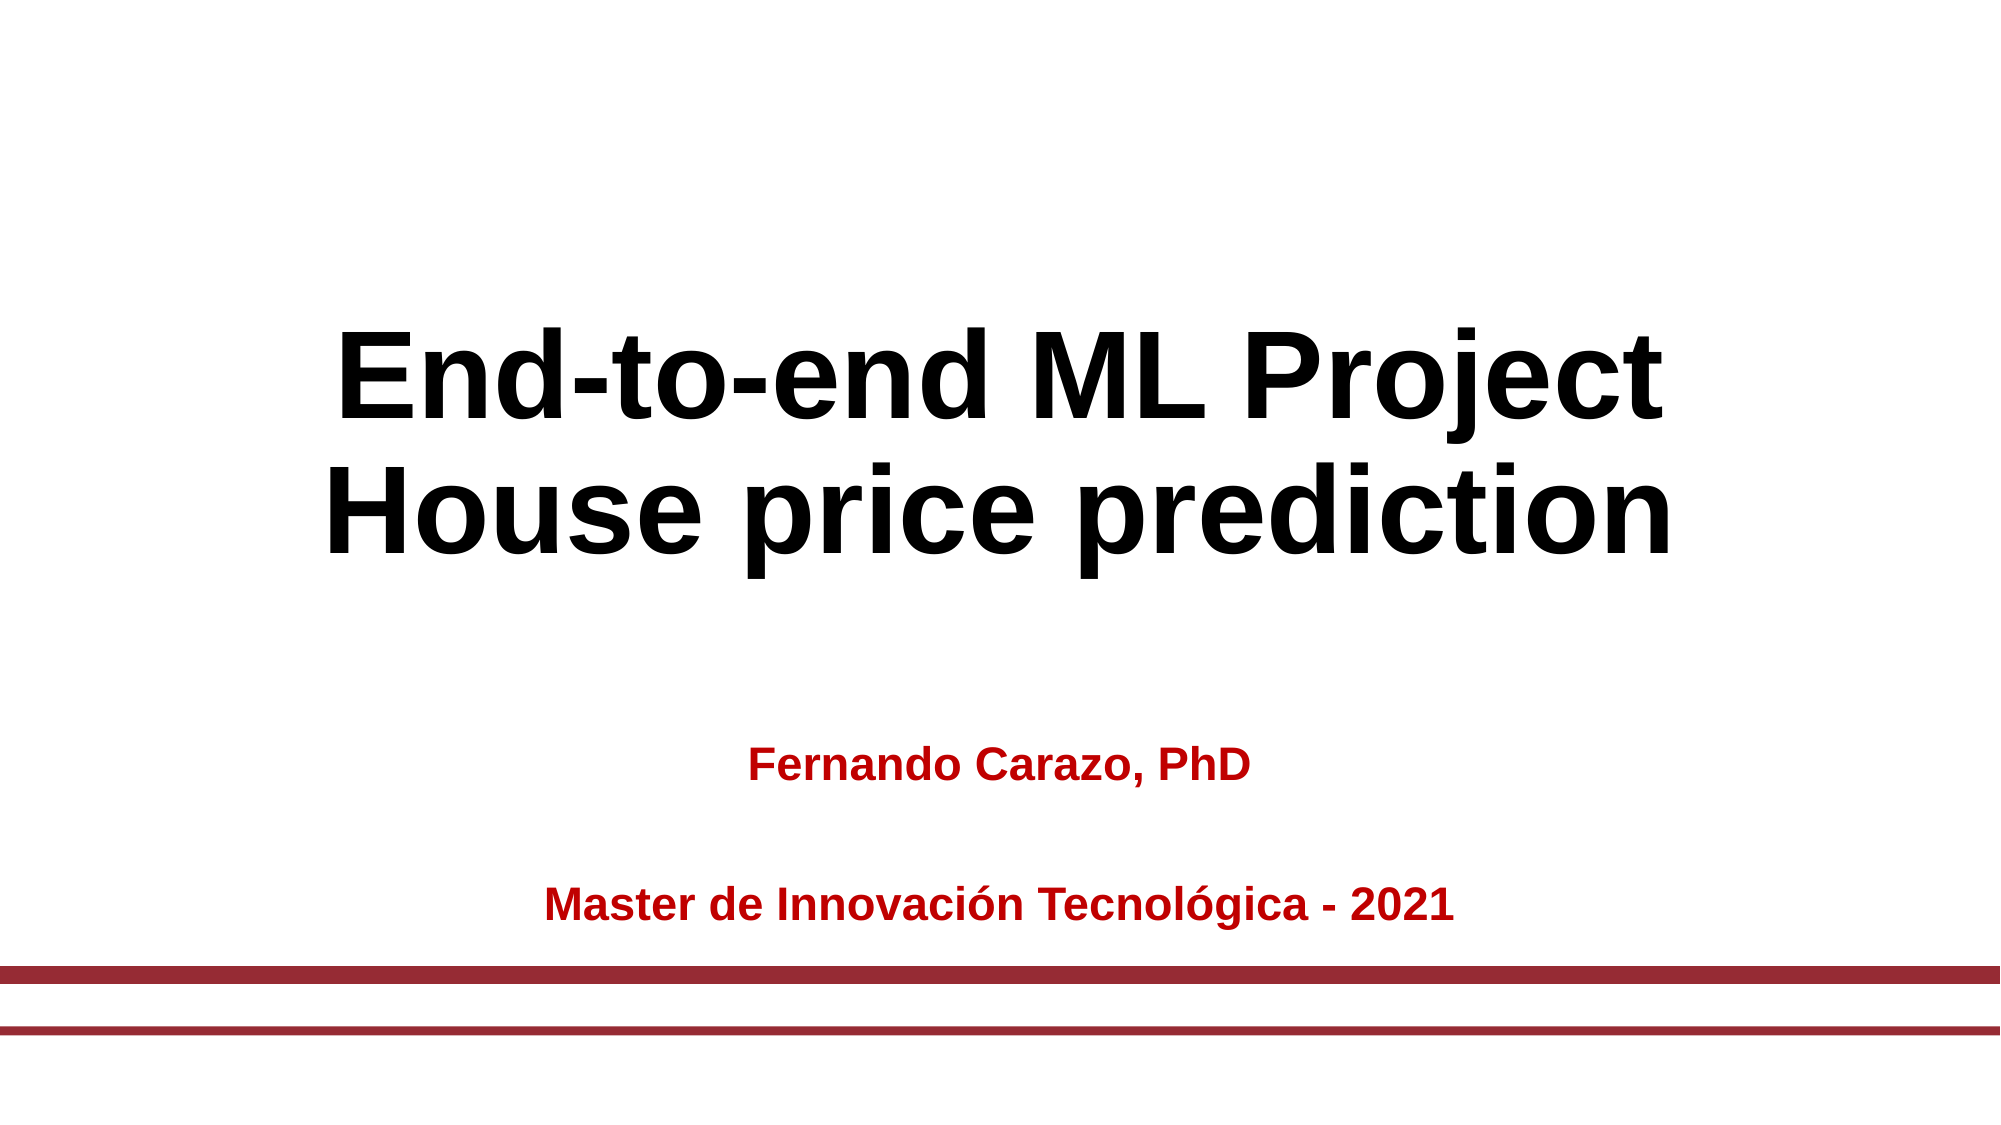

# End-to-end ML Project House price prediction
Fernando Carazo, PhD

Master de Innovación Tecnológica - 2021